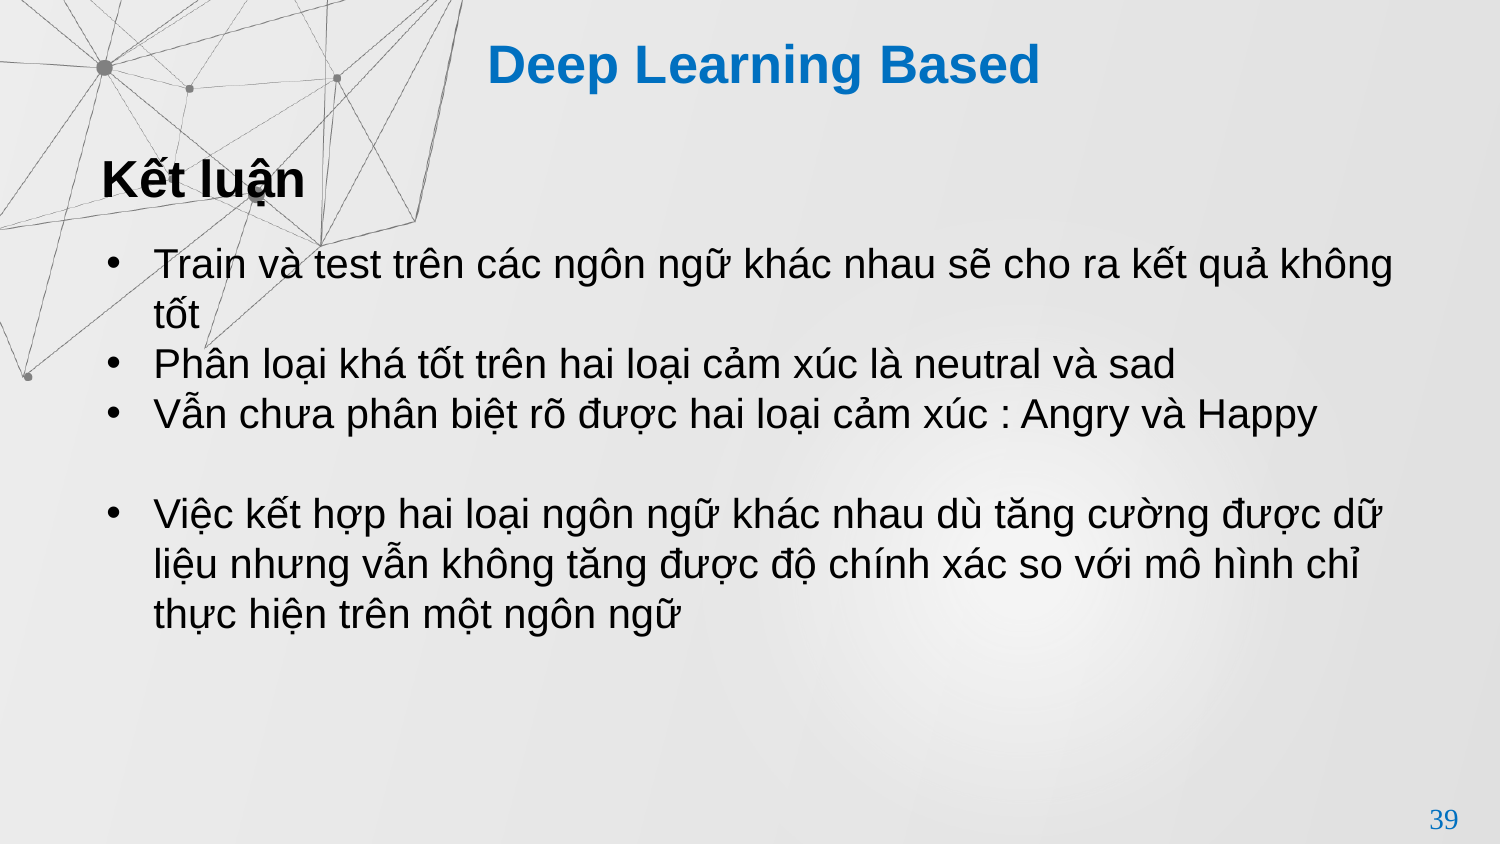

Deep Learning Based
Kết luận
Train và test trên các ngôn ngữ khác nhau sẽ cho ra kết quả không tốt
Phân loại khá tốt trên hai loại cảm xúc là neutral và sad
Vẫn chưa phân biệt rõ được hai loại cảm xúc : Angry và Happy

Việc kết hợp hai loại ngôn ngữ khác nhau dù tăng cường được dữ liệu nhưng vẫn không tăng được độ chính xác so với mô hình chỉ thực hiện trên một ngôn ngữ
39